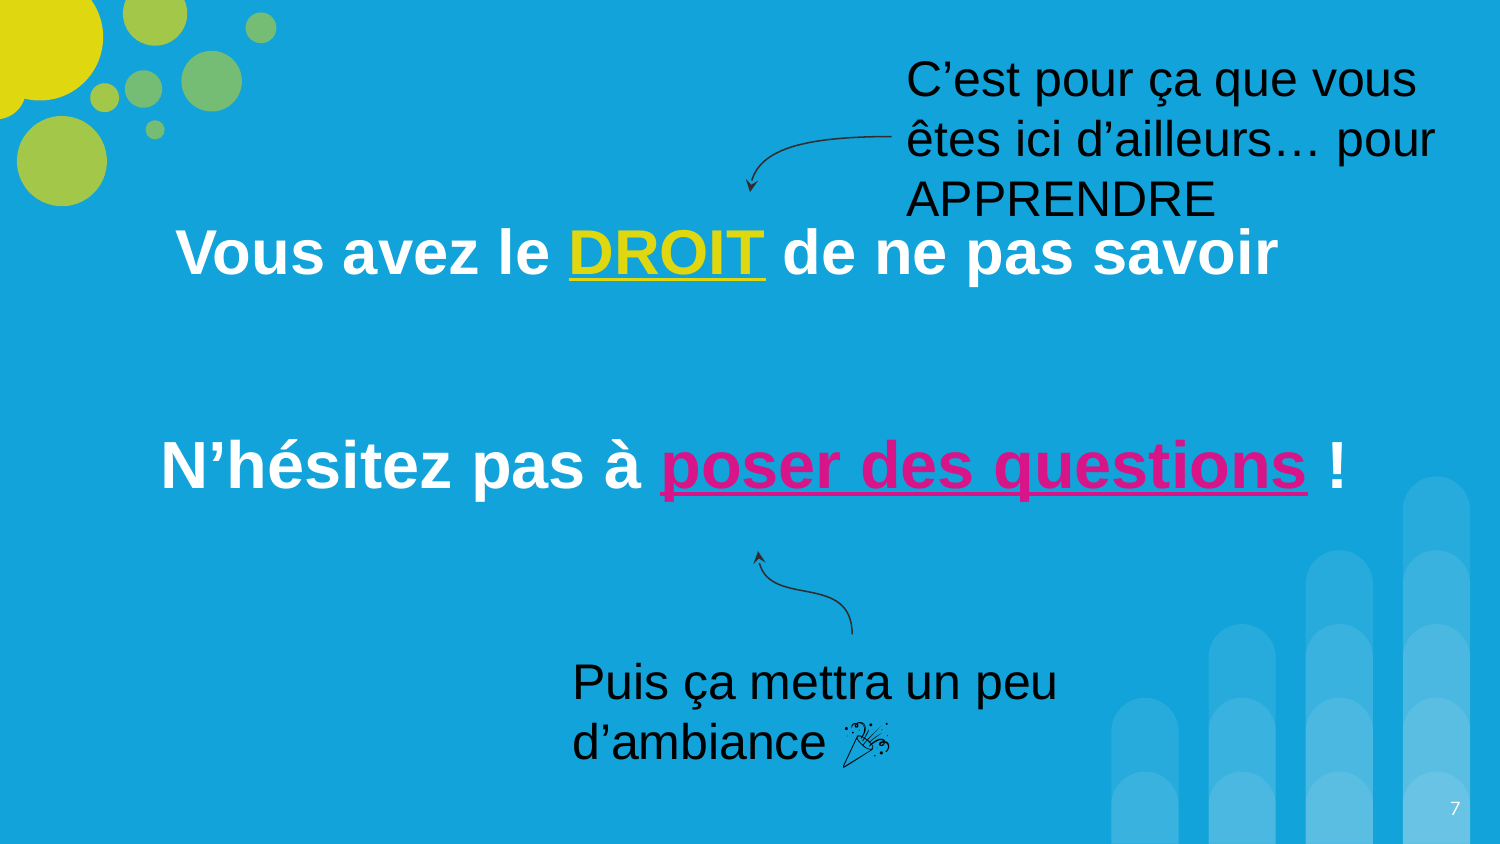

C’est pour ça que vous êtes ici d’ailleurs… pour APPRENDRE
# Vous avez le DROIT de ne pas savoir
N’hésitez pas à poser des questions !
Puis ça mettra un peu d’ambiance 🎉
7